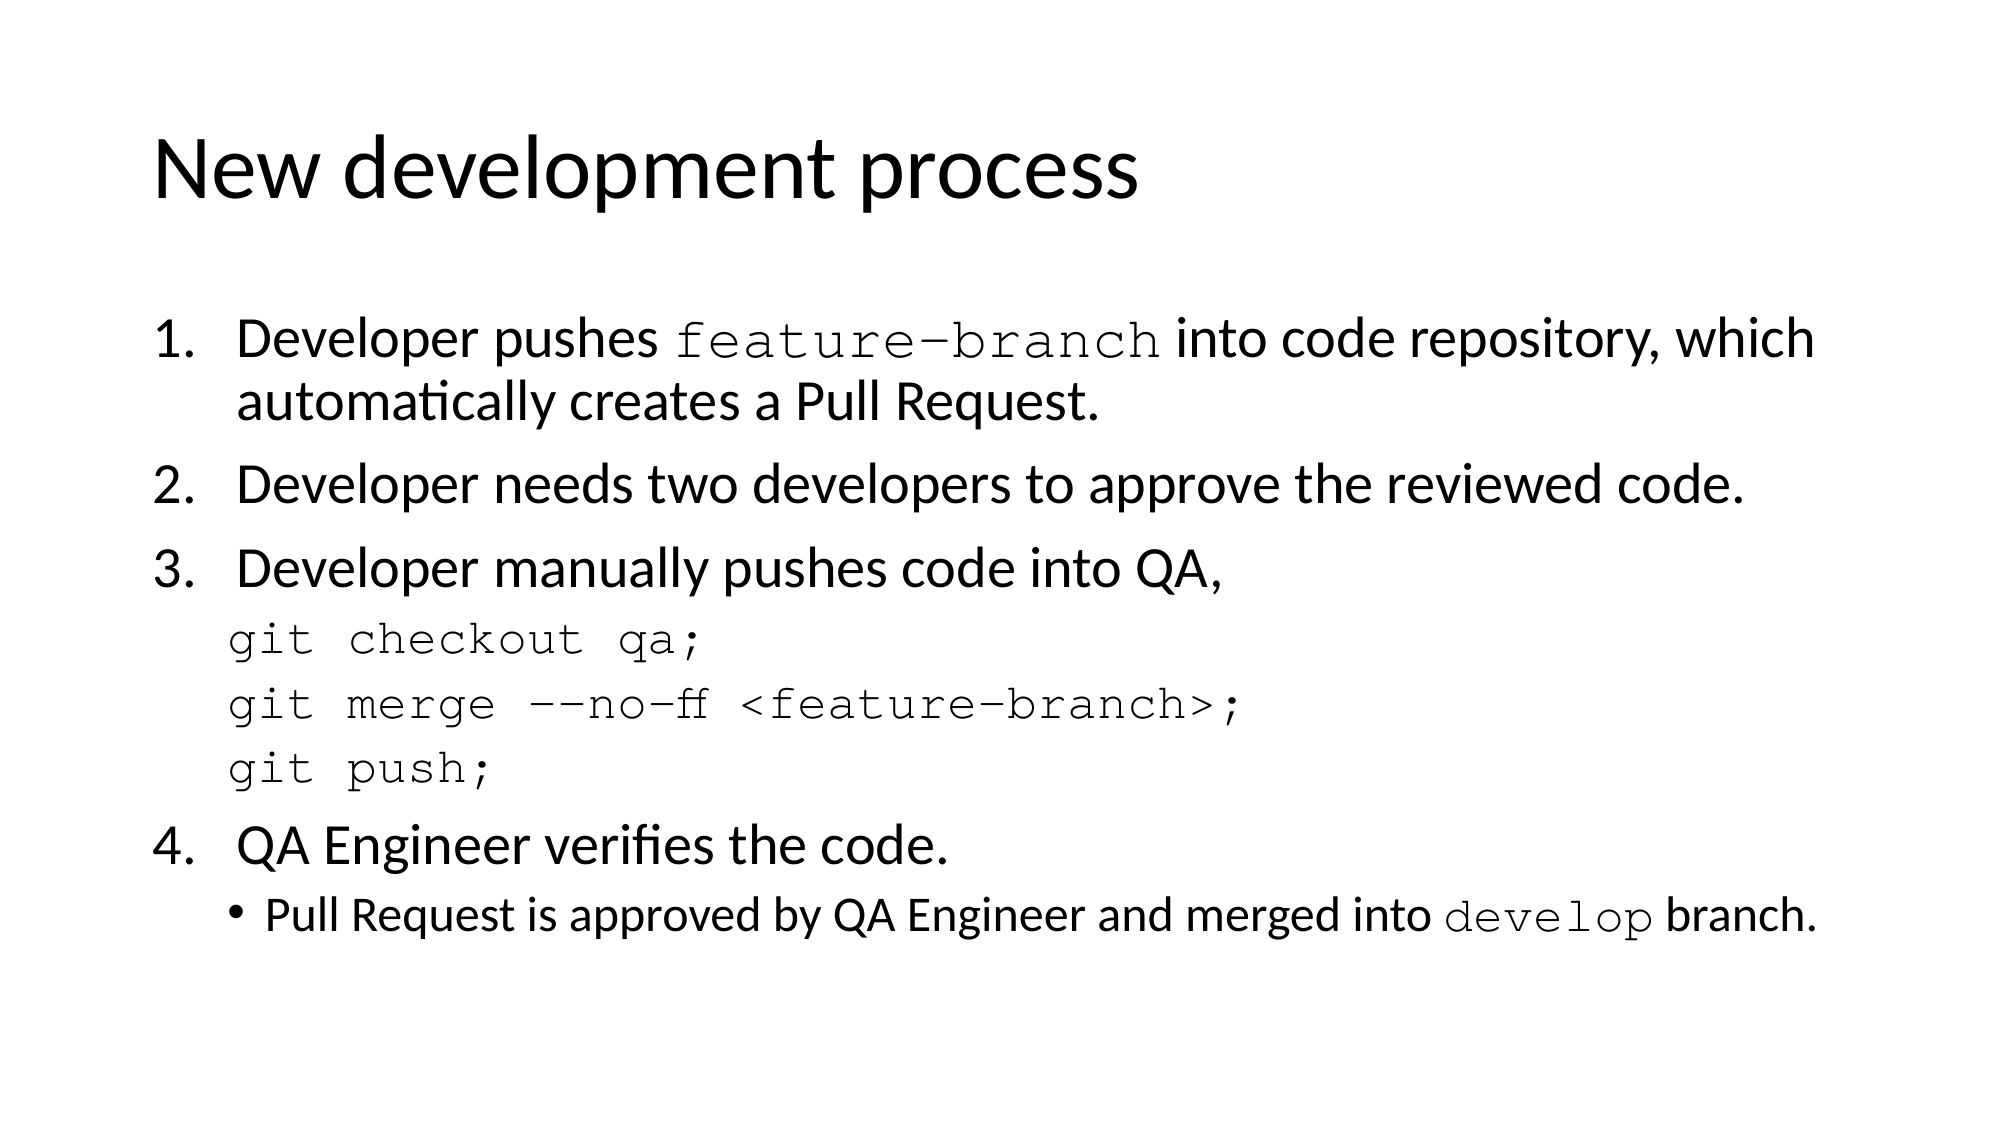

# New development process
Developer pushes feature-branch into code repository, which automatically creates a Pull Request.
Developer needs two developers to approve the reviewed code.
Developer manually pushes code into QA,
git checkout qa;
git merge --no-ff <feature-branch>;
git push;
QA Engineer verifies the code.
Pull Request is approved by QA Engineer and merged into develop branch.